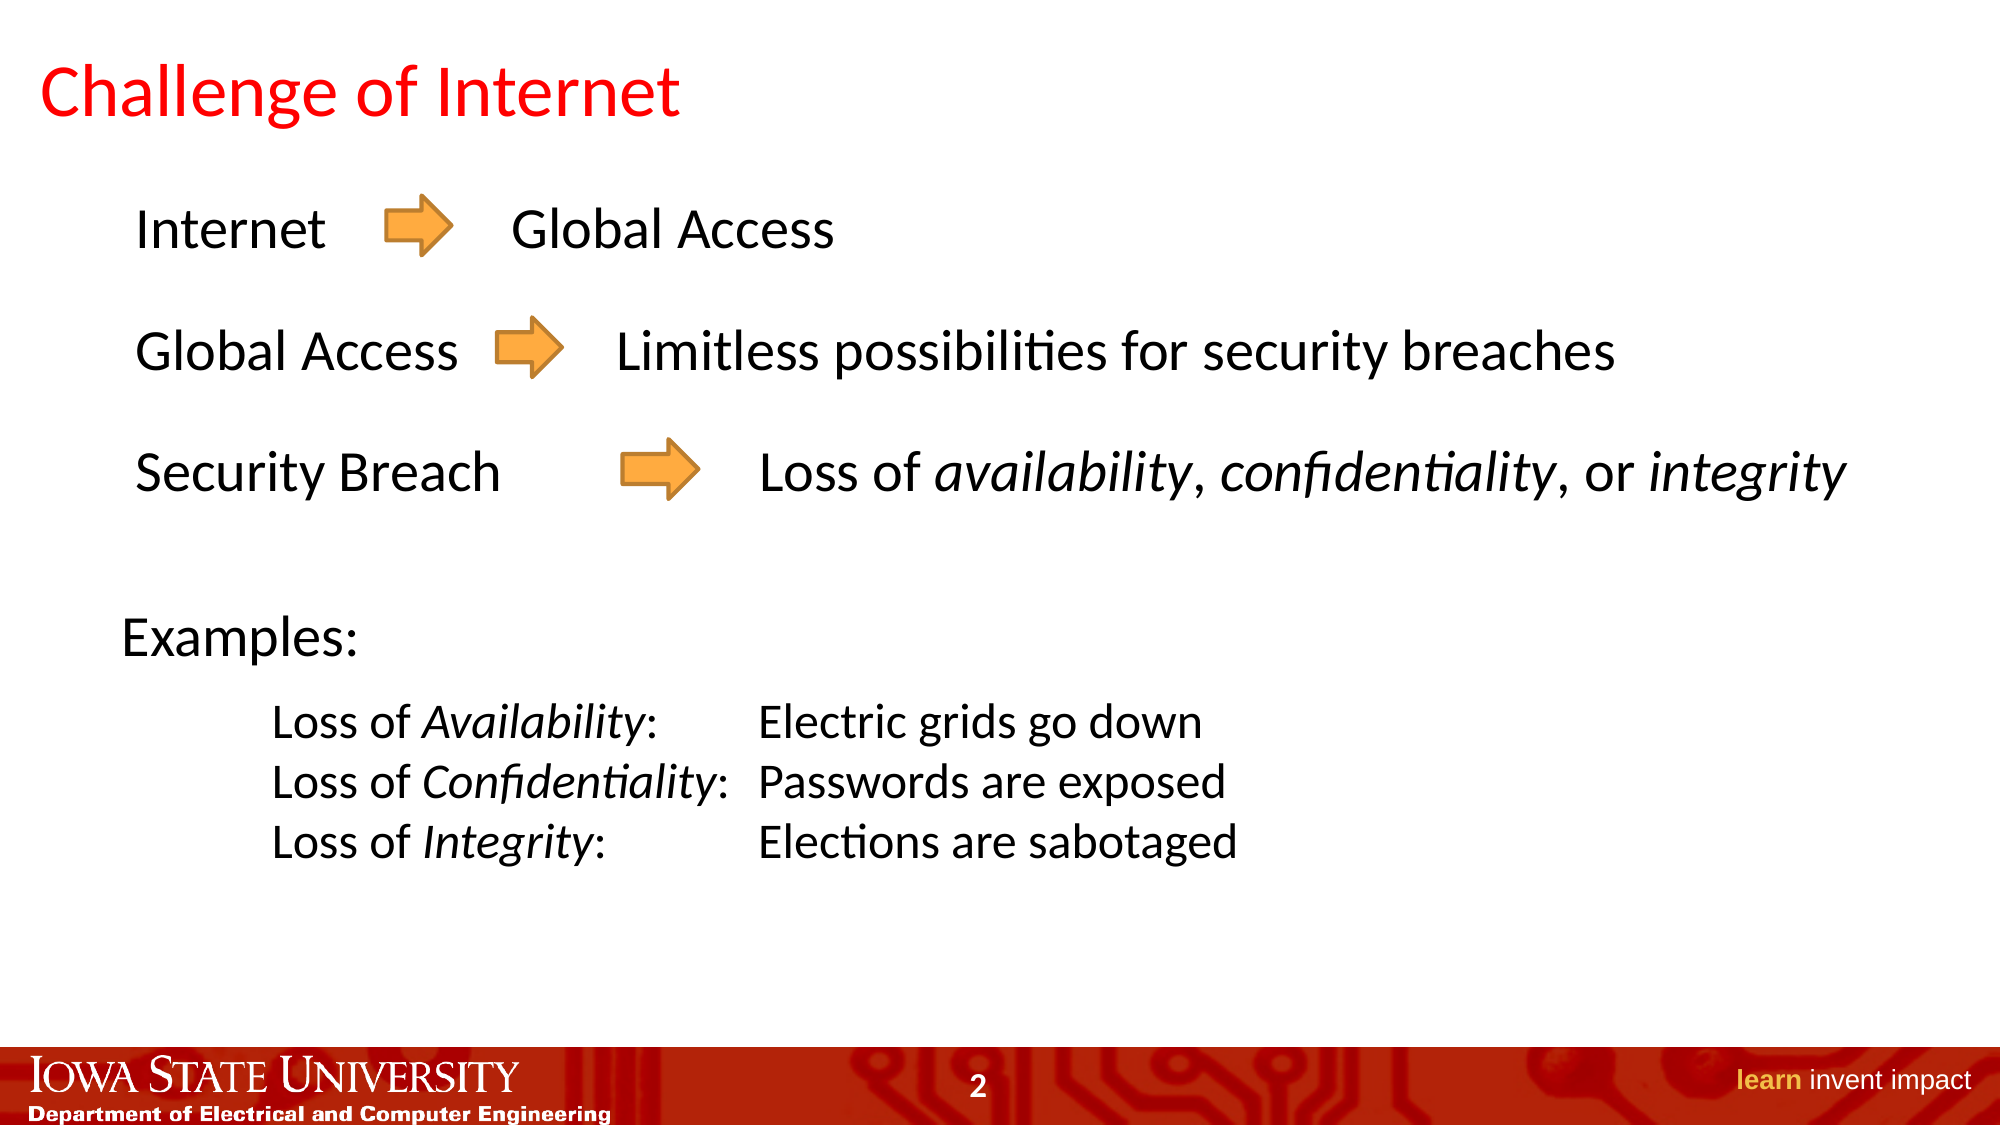

# Challenge of Internet
Internet
Global Access

Global Access
Limitless possibilities for security breaches

Security Breach
Loss of availability, confidentiality, or integrity

Examples:

	Loss of Availability:
	Loss of Confidentiality:
	Loss of Integrity:

Electric grids go down
Passwords are exposed
Elections are sabotaged
2